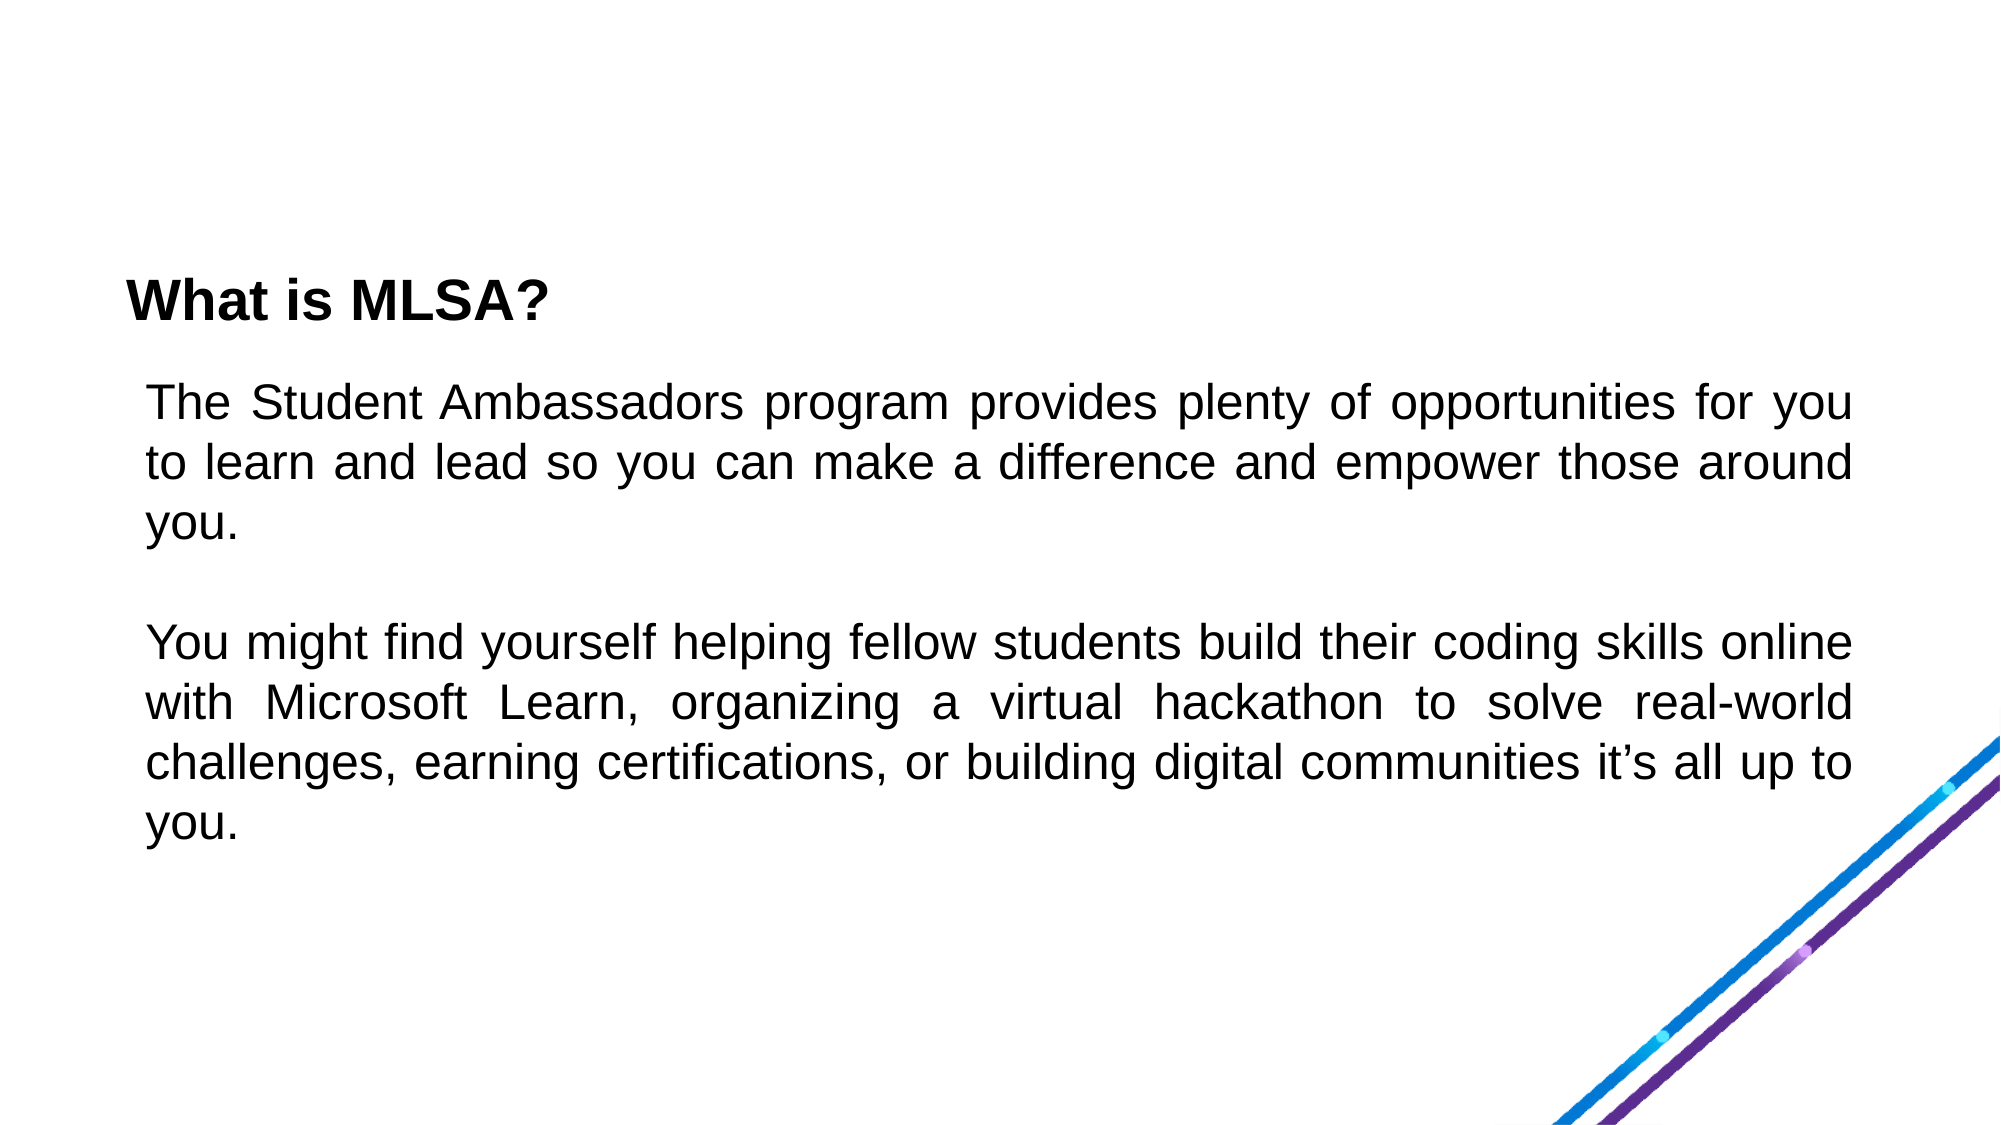

What is MLSA?
The Student Ambassadors program provides plenty of opportunities for you to learn and lead so you can make a difference and empower those around you.

You might find yourself helping fellow students build their coding skills online with Microsoft Learn, organizing a virtual hackathon to solve real-world challenges, earning certifications, or building digital communities it’s all up to you.